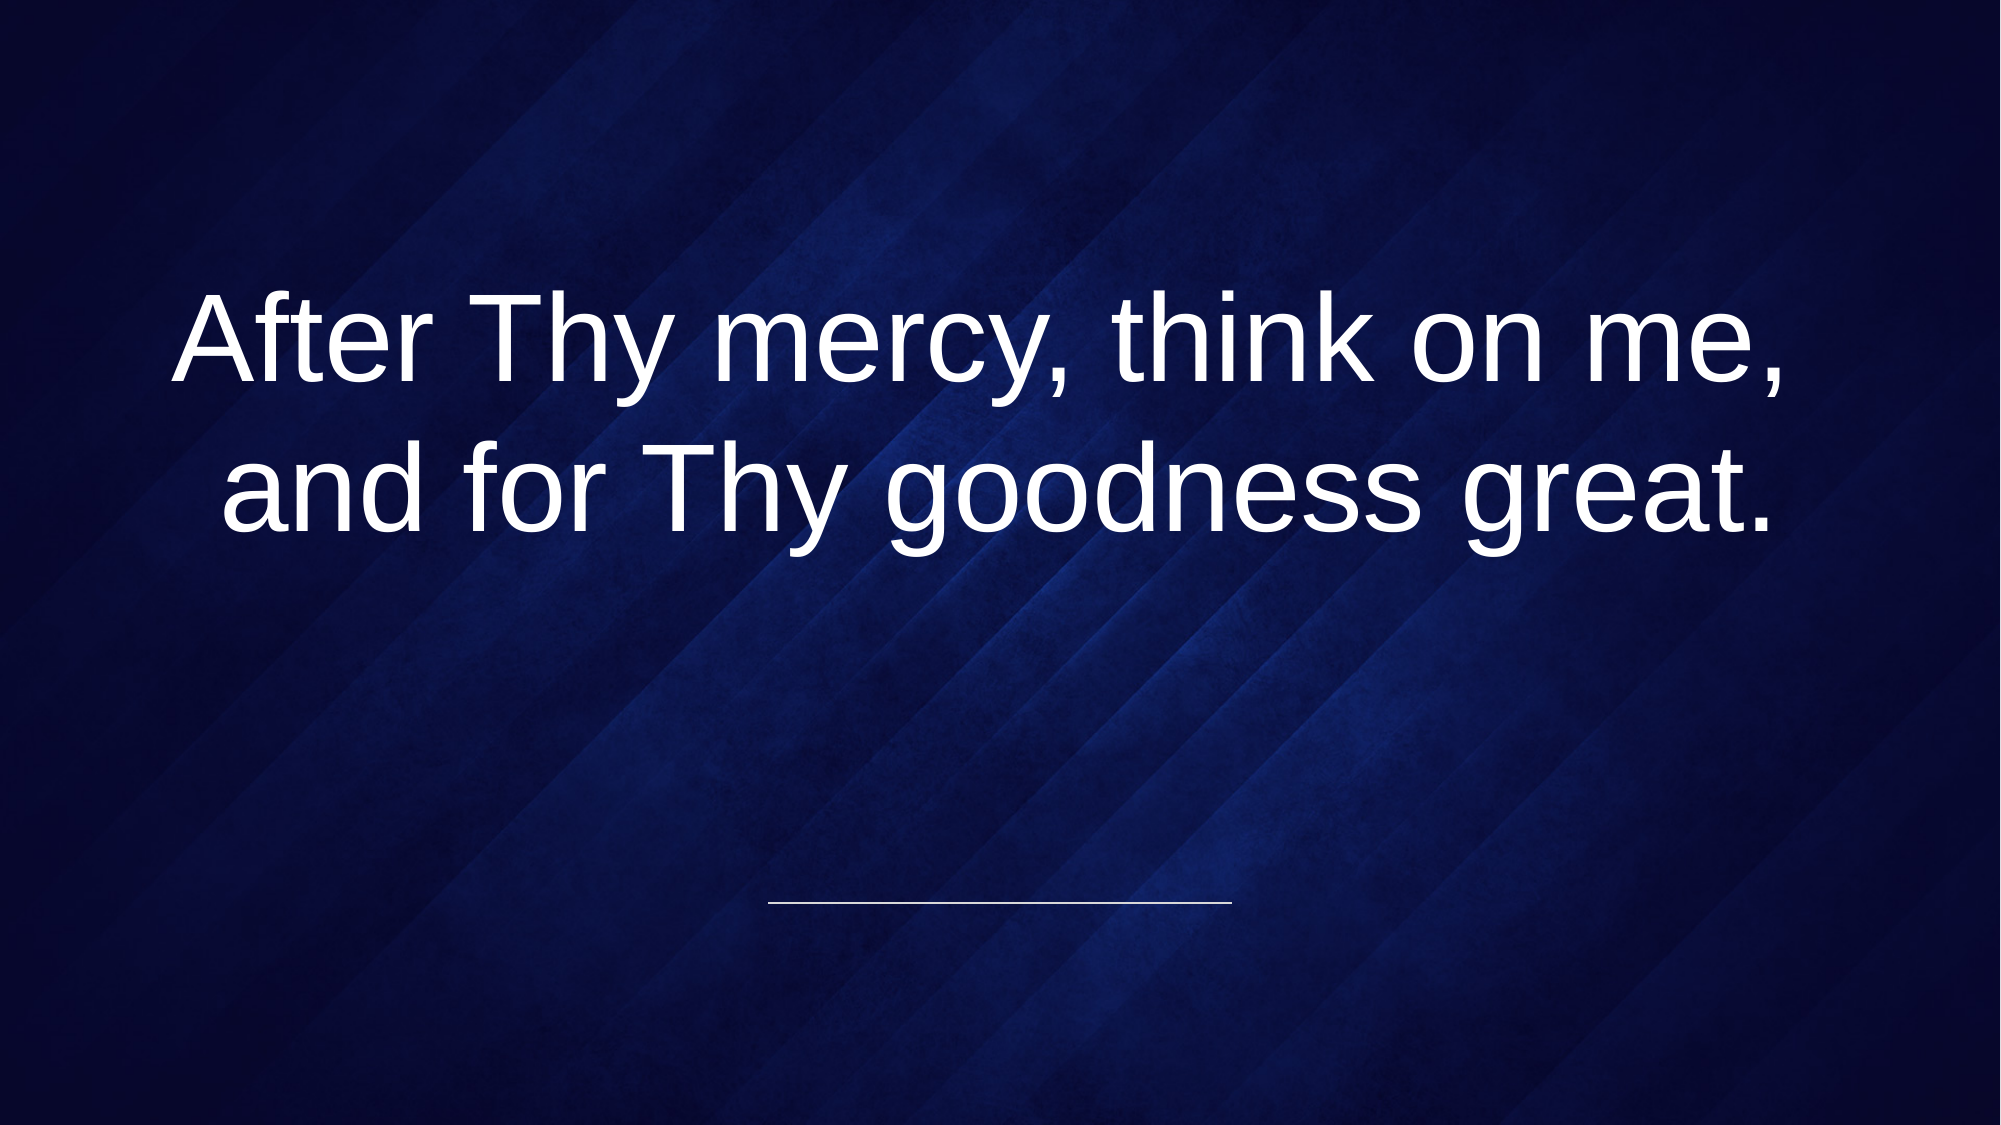

# After Thy mercy, think on me, and for Thy goodness great.